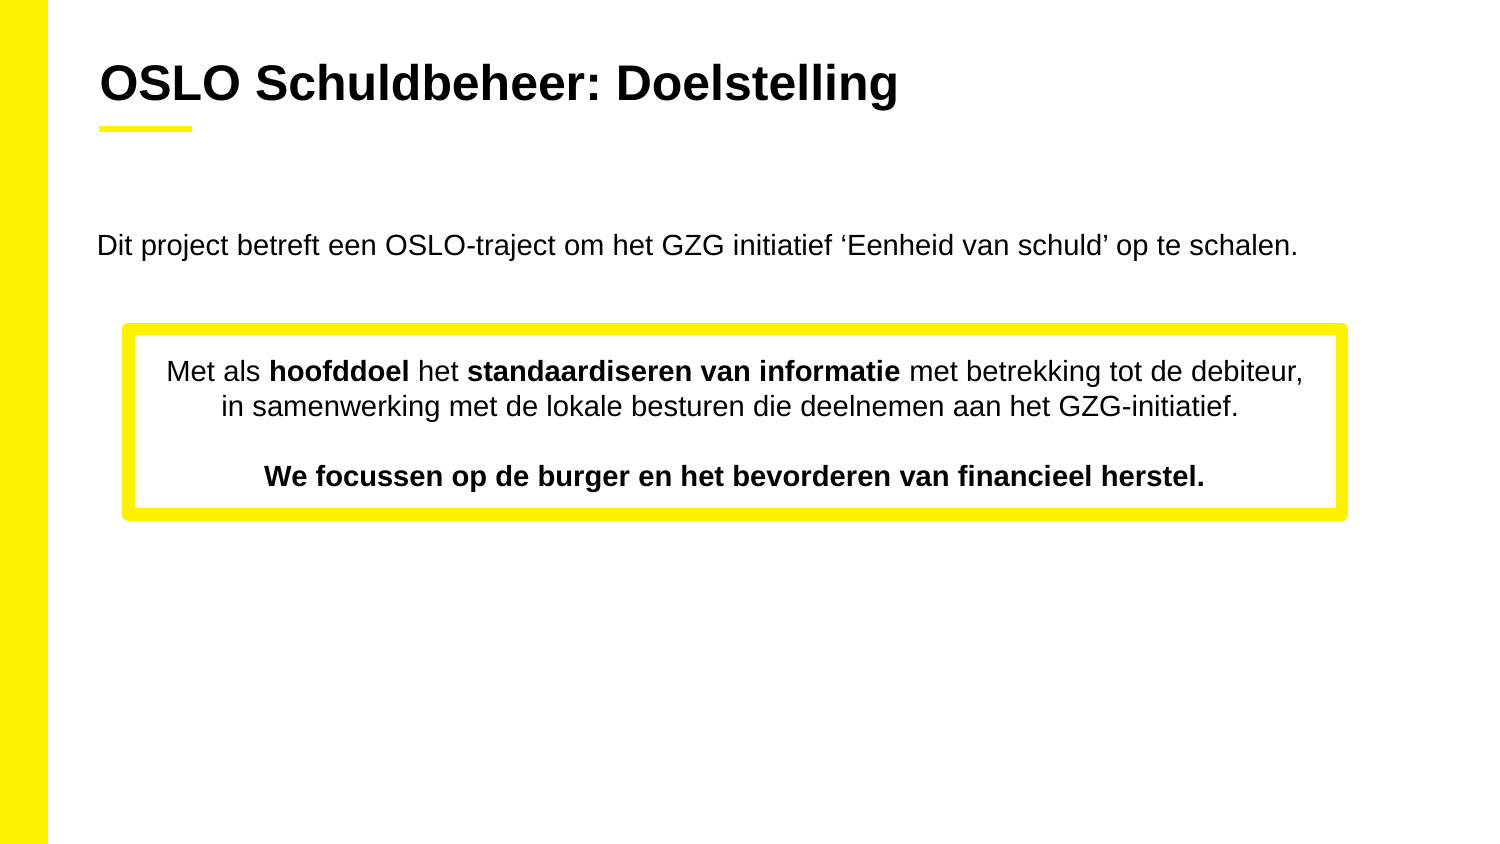

OSLO Schuldbeheer: Doelstelling
Dit project betreft een OSLO-traject om het GZG initiatief ‘Eenheid van schuld’ op te schalen.

Met als hoofddoel het standaardiseren van informatie met betrekking tot de debiteur, in samenwerking met de lokale besturen die deelnemen aan het GZG-initiatief.

We focussen op de burger en het bevorderen van financieel herstel.